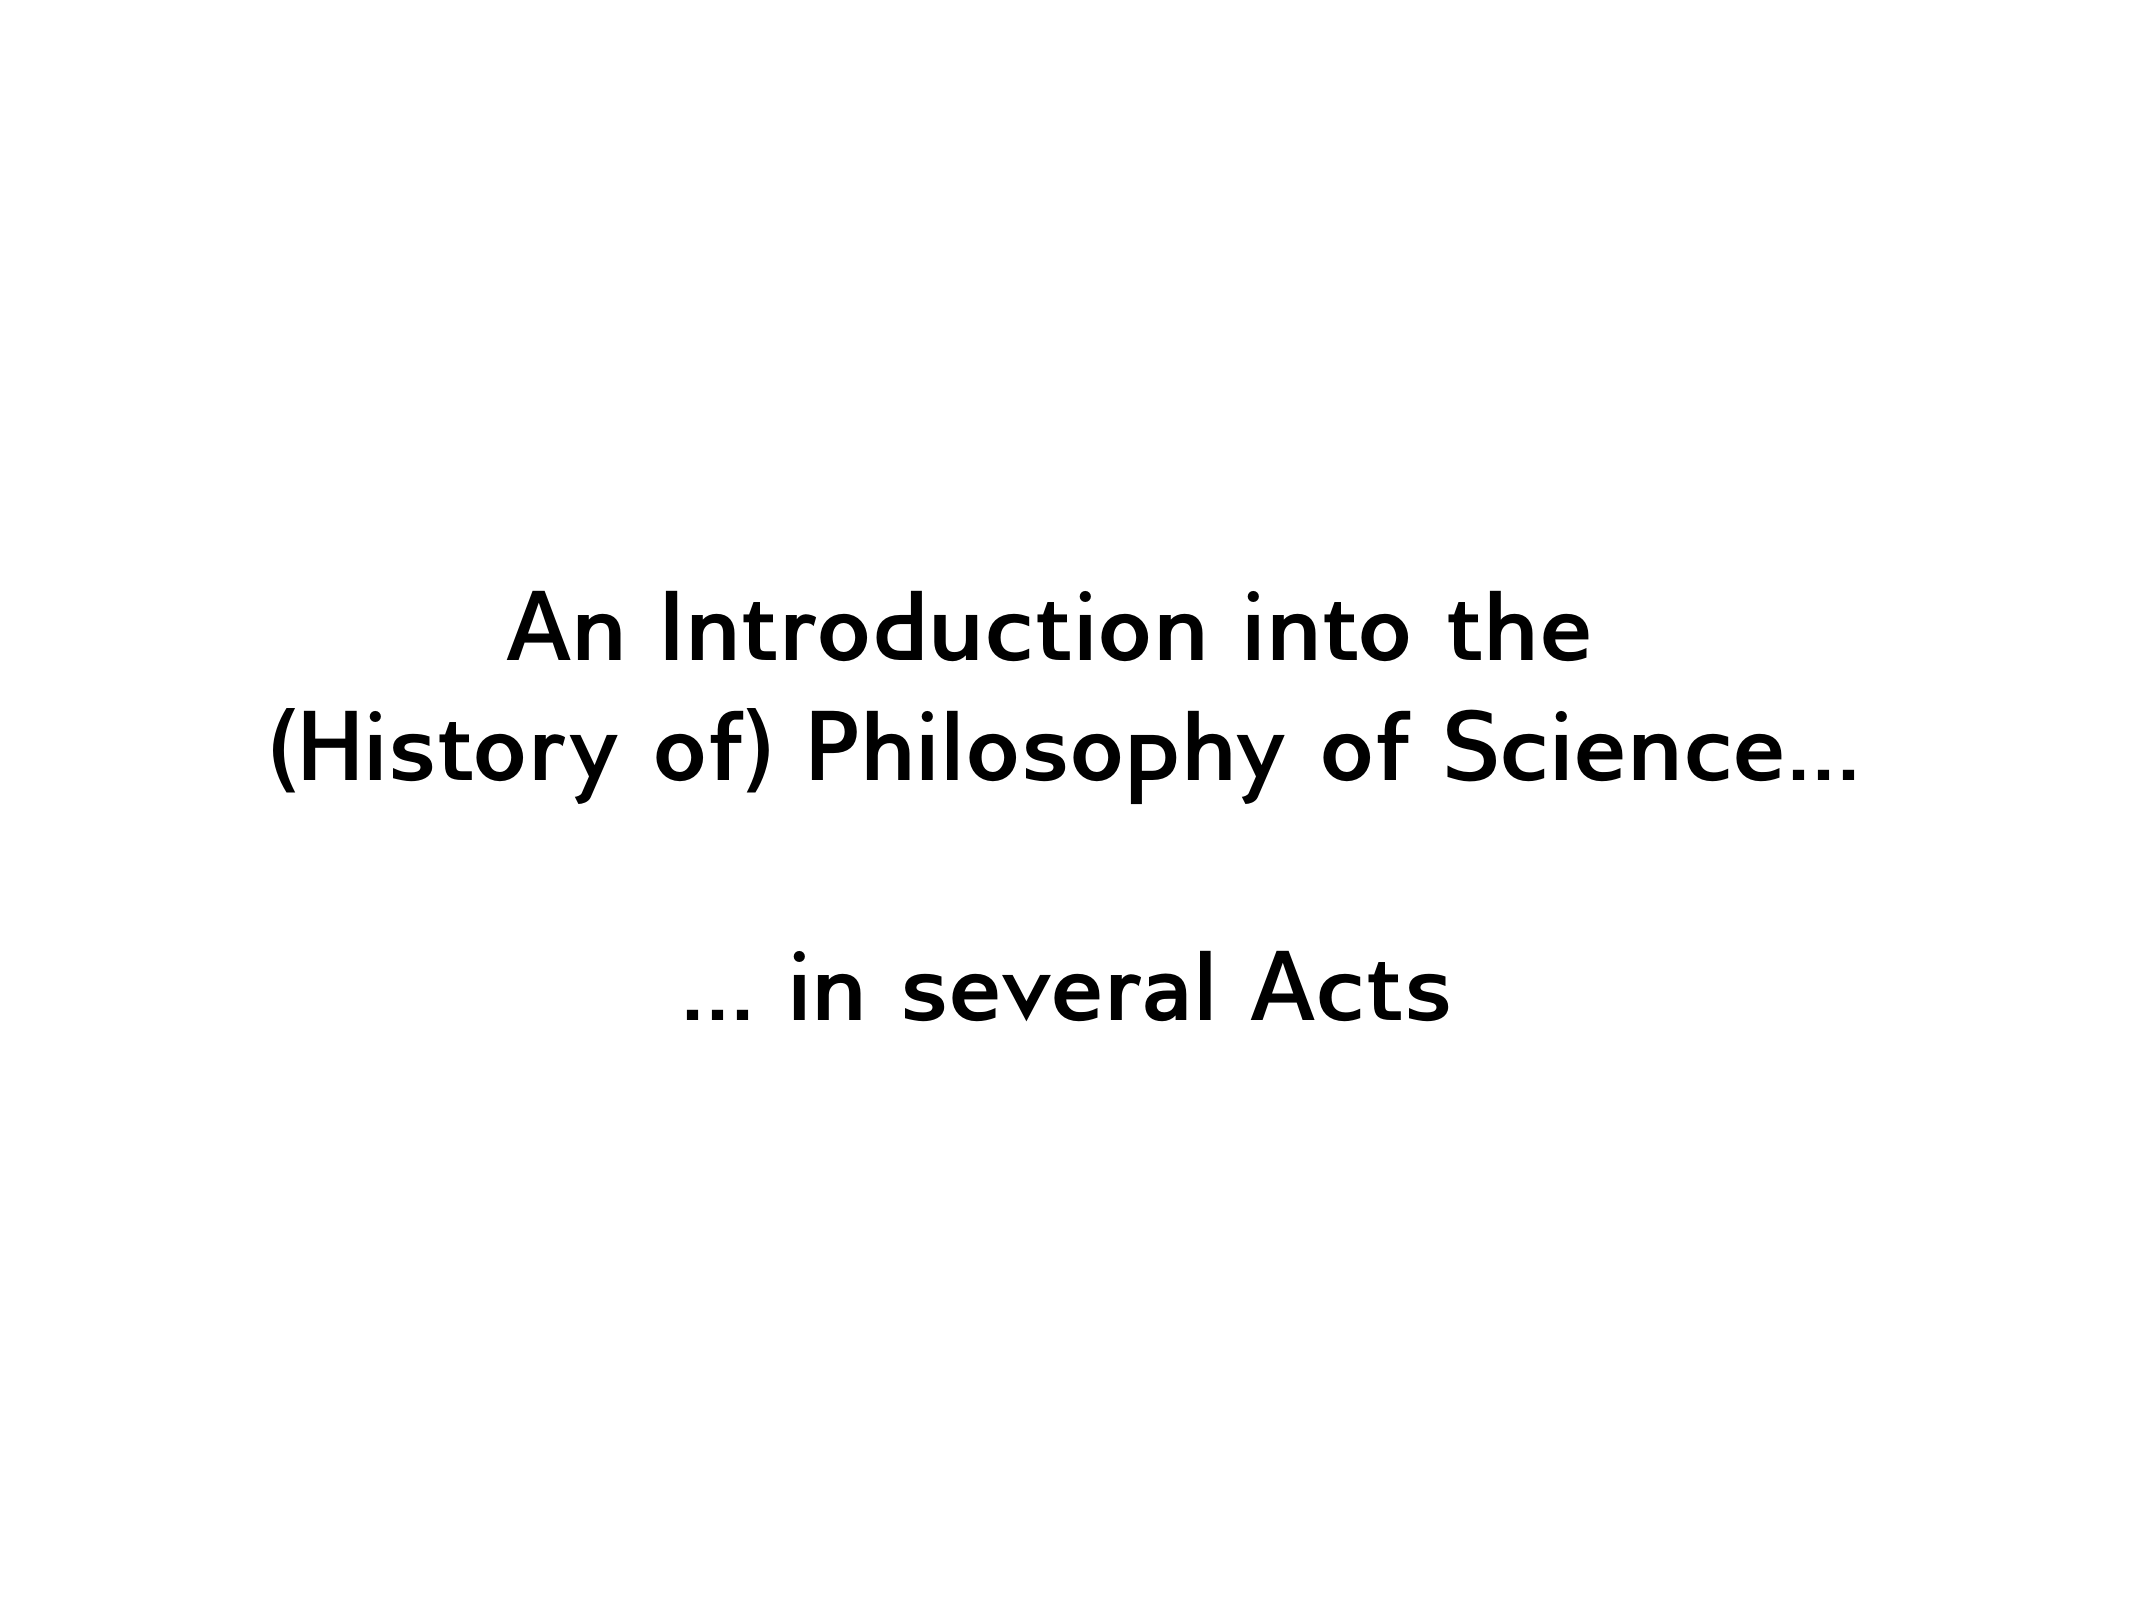

An Introduction into the
(History of) Philosophy of Science…

… in several Acts